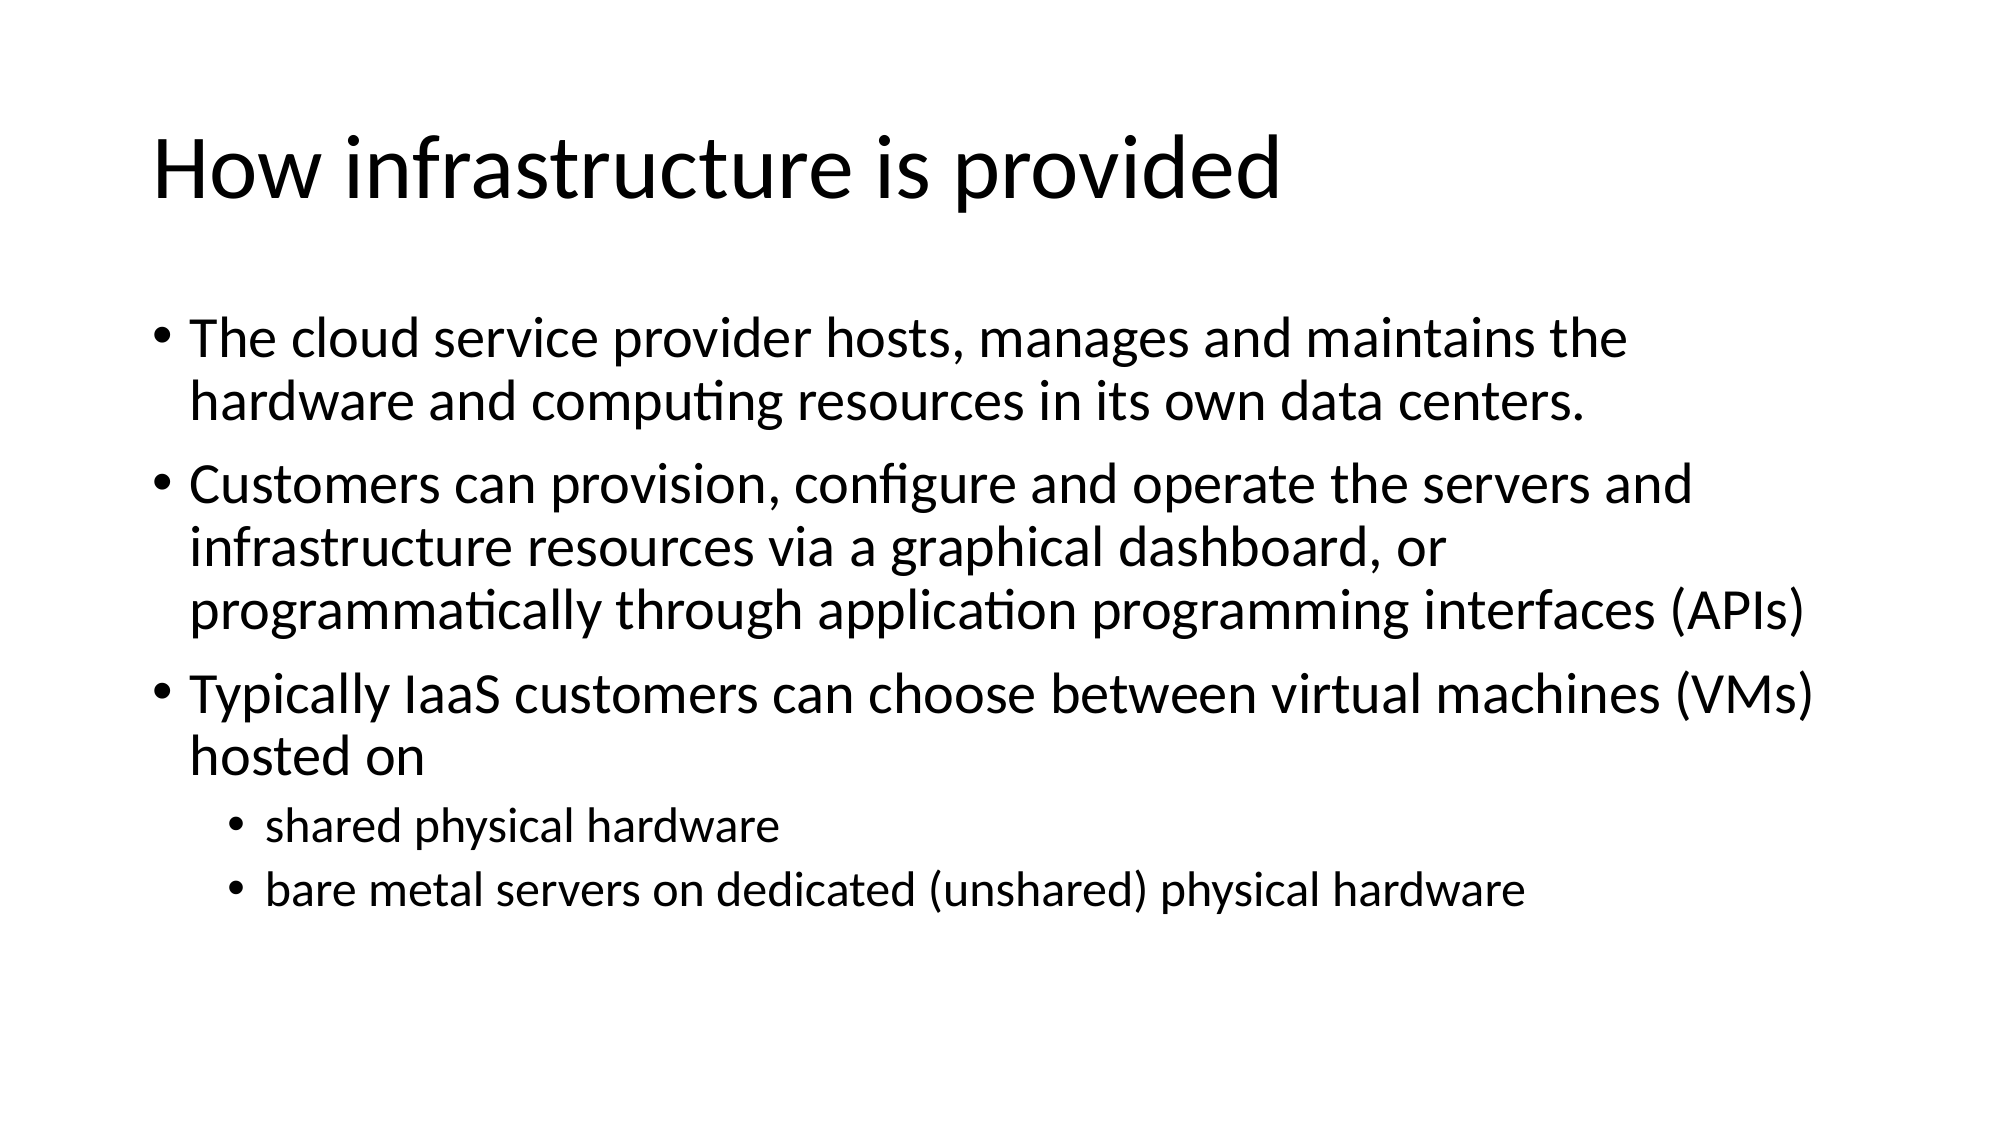

# How infrastructure is provided
The cloud service provider hosts, manages and maintains the hardware and computing resources in its own data centers.
Customers can provision, configure and operate the servers and infrastructure resources via a graphical dashboard, or programmatically through application programming interfaces (APIs)
Typically IaaS customers can choose between virtual machines (VMs) hosted on
shared physical hardware
bare metal servers on dedicated (unshared) physical hardware